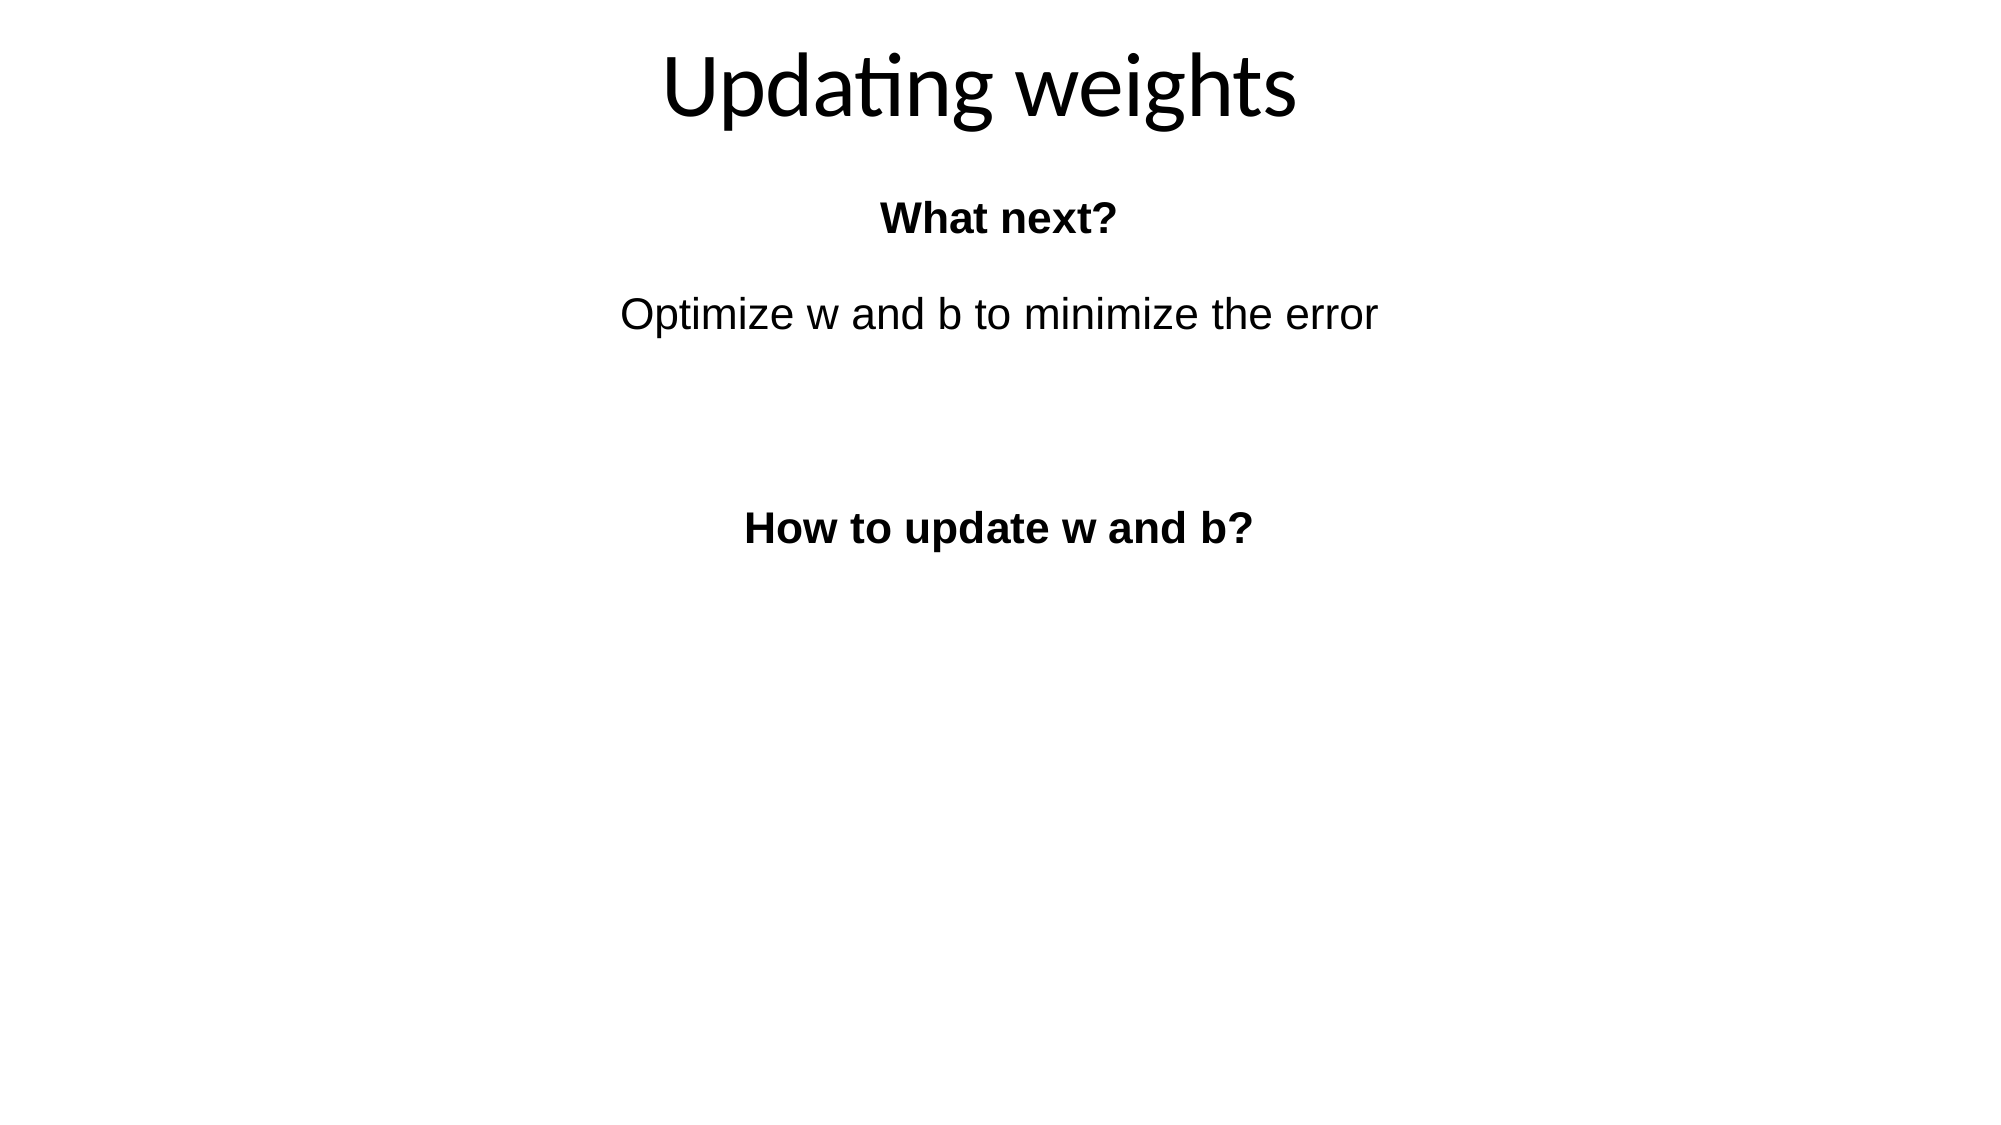

# Updating weights
What next?
Optimize w and b to minimize the error
How to update w and b?